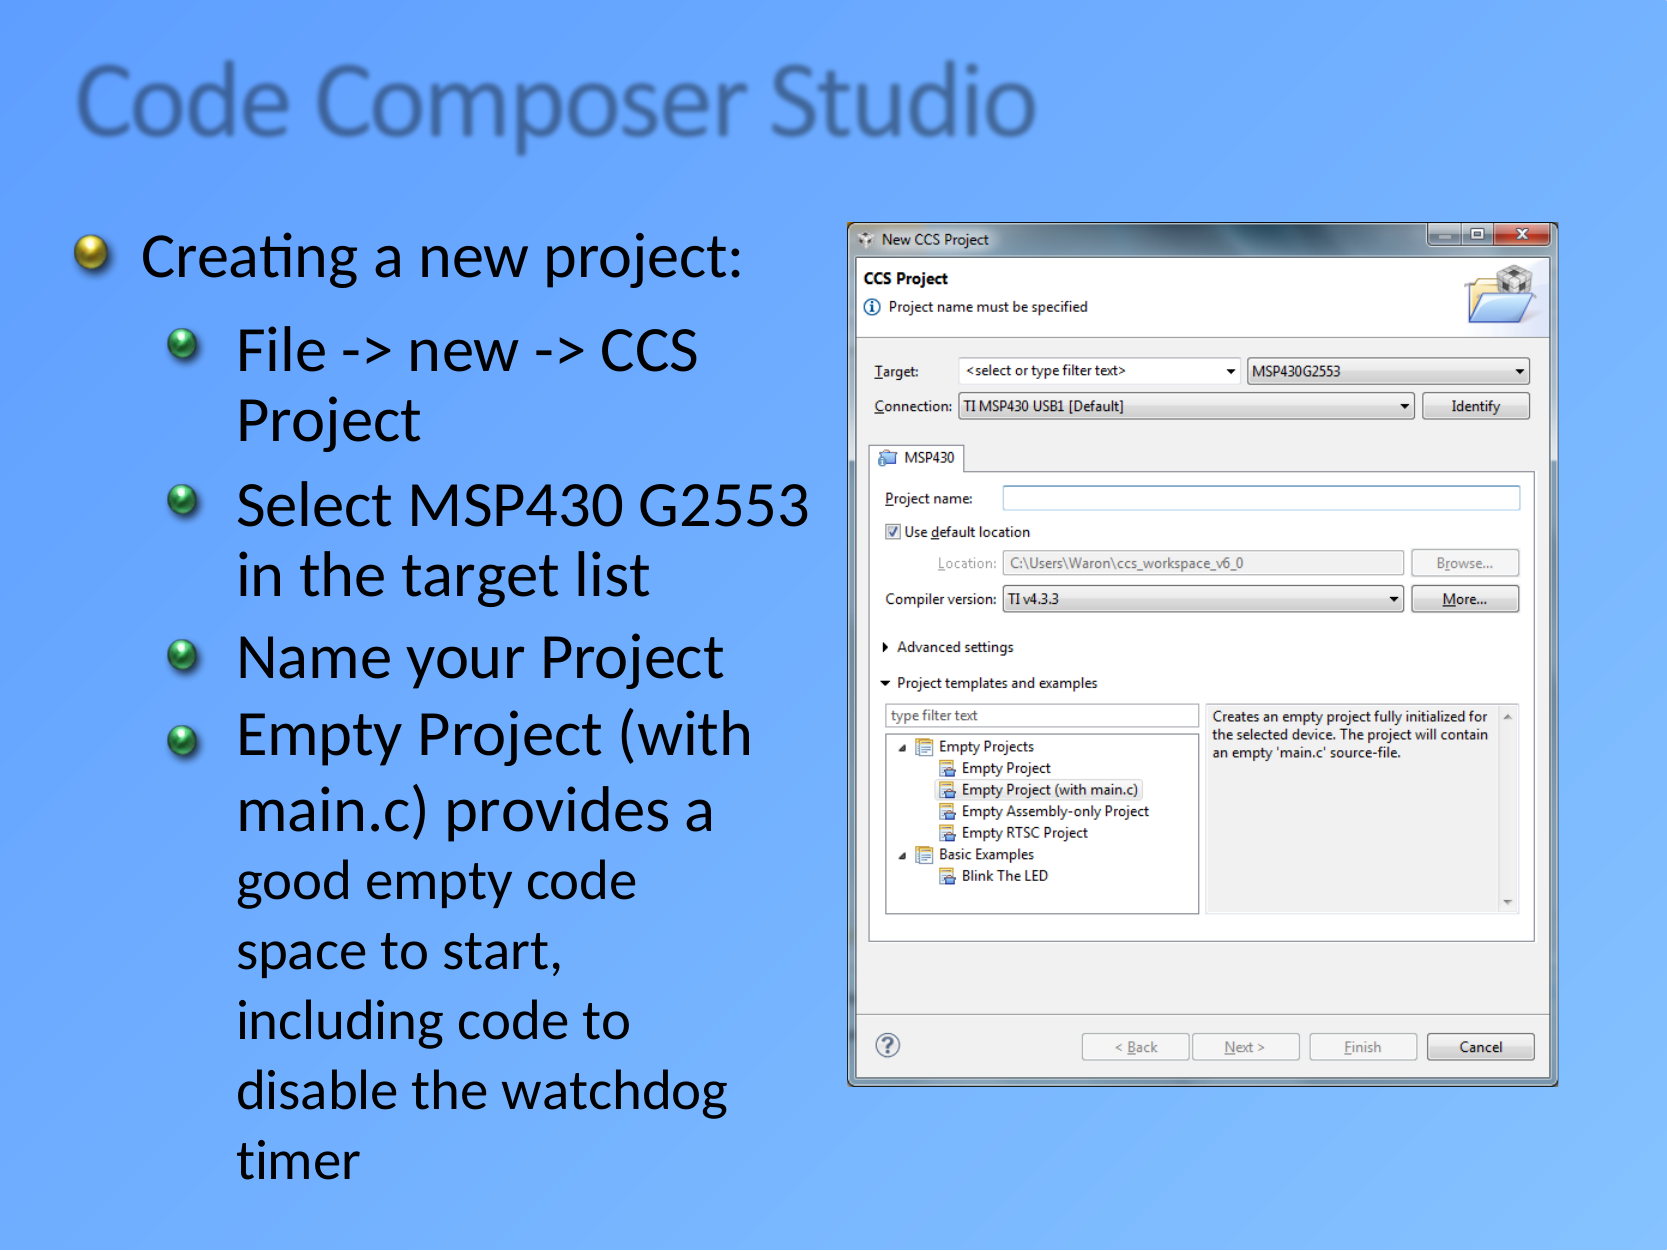

Creating a new project:
File -> new -> CCS Project
Select MSP430 G2553 in the target list
Name your Project Empty Project (with main.c) provides a
good empty code
space to start,
including code to
disable the watchdog
timer